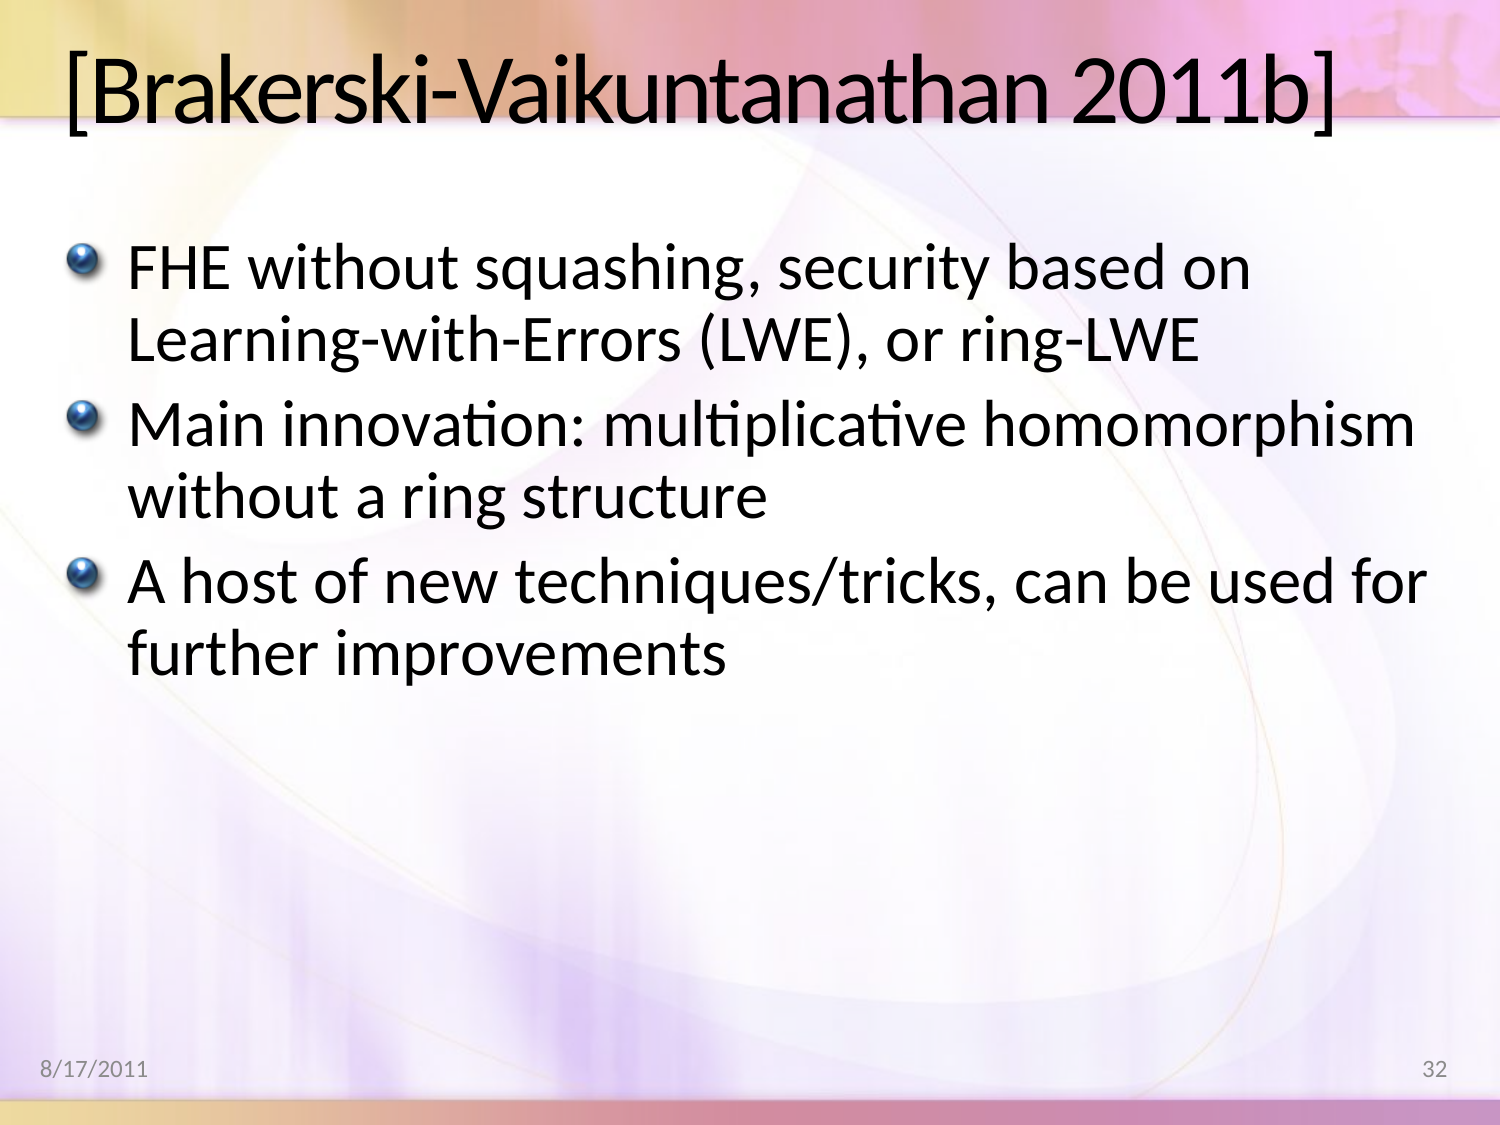

# [Brakerski-Vaikuntanathan 2011b]
FHE without squashing, security based on Learning-with-Errors (LWE), or ring-LWE
Main innovation: multiplicative homomorphism without a ring structure
A host of new techniques/tricks, can be used for further improvements
8/17/2011
32